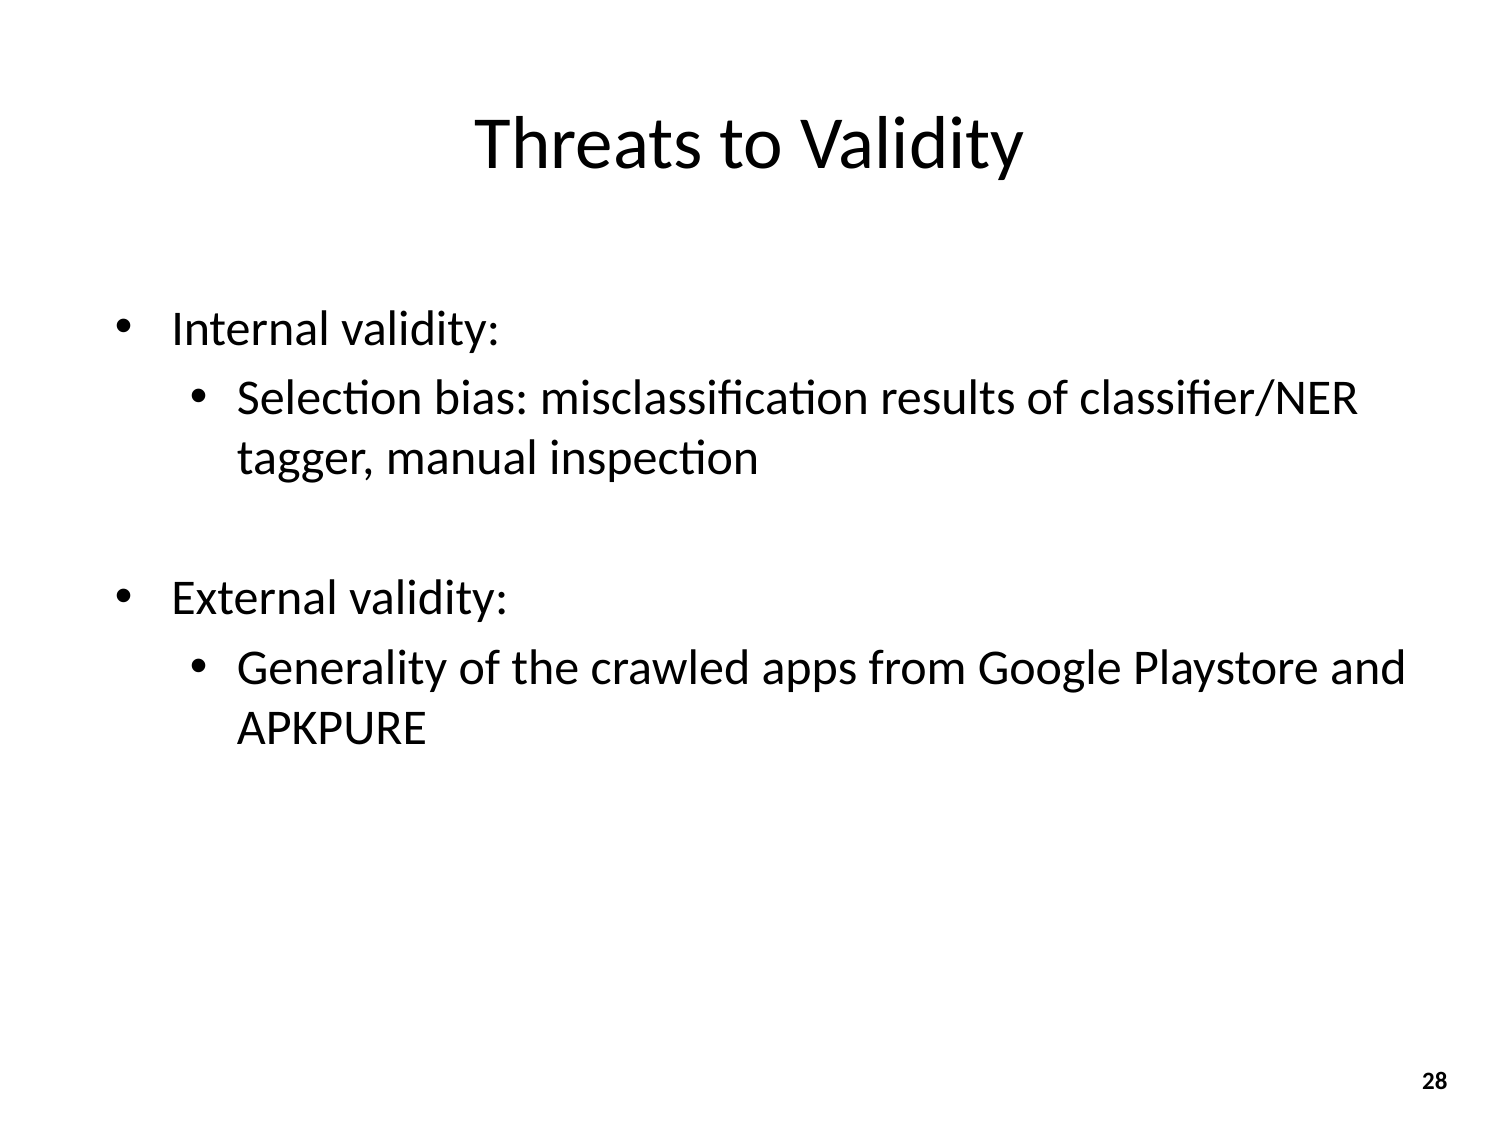

# Threats to Validity
Internal validity:
Selection bias: misclassification results of classifier/NER tagger, manual inspection

External validity:
Generality of the crawled apps from Google Playstore and APKPURE
28